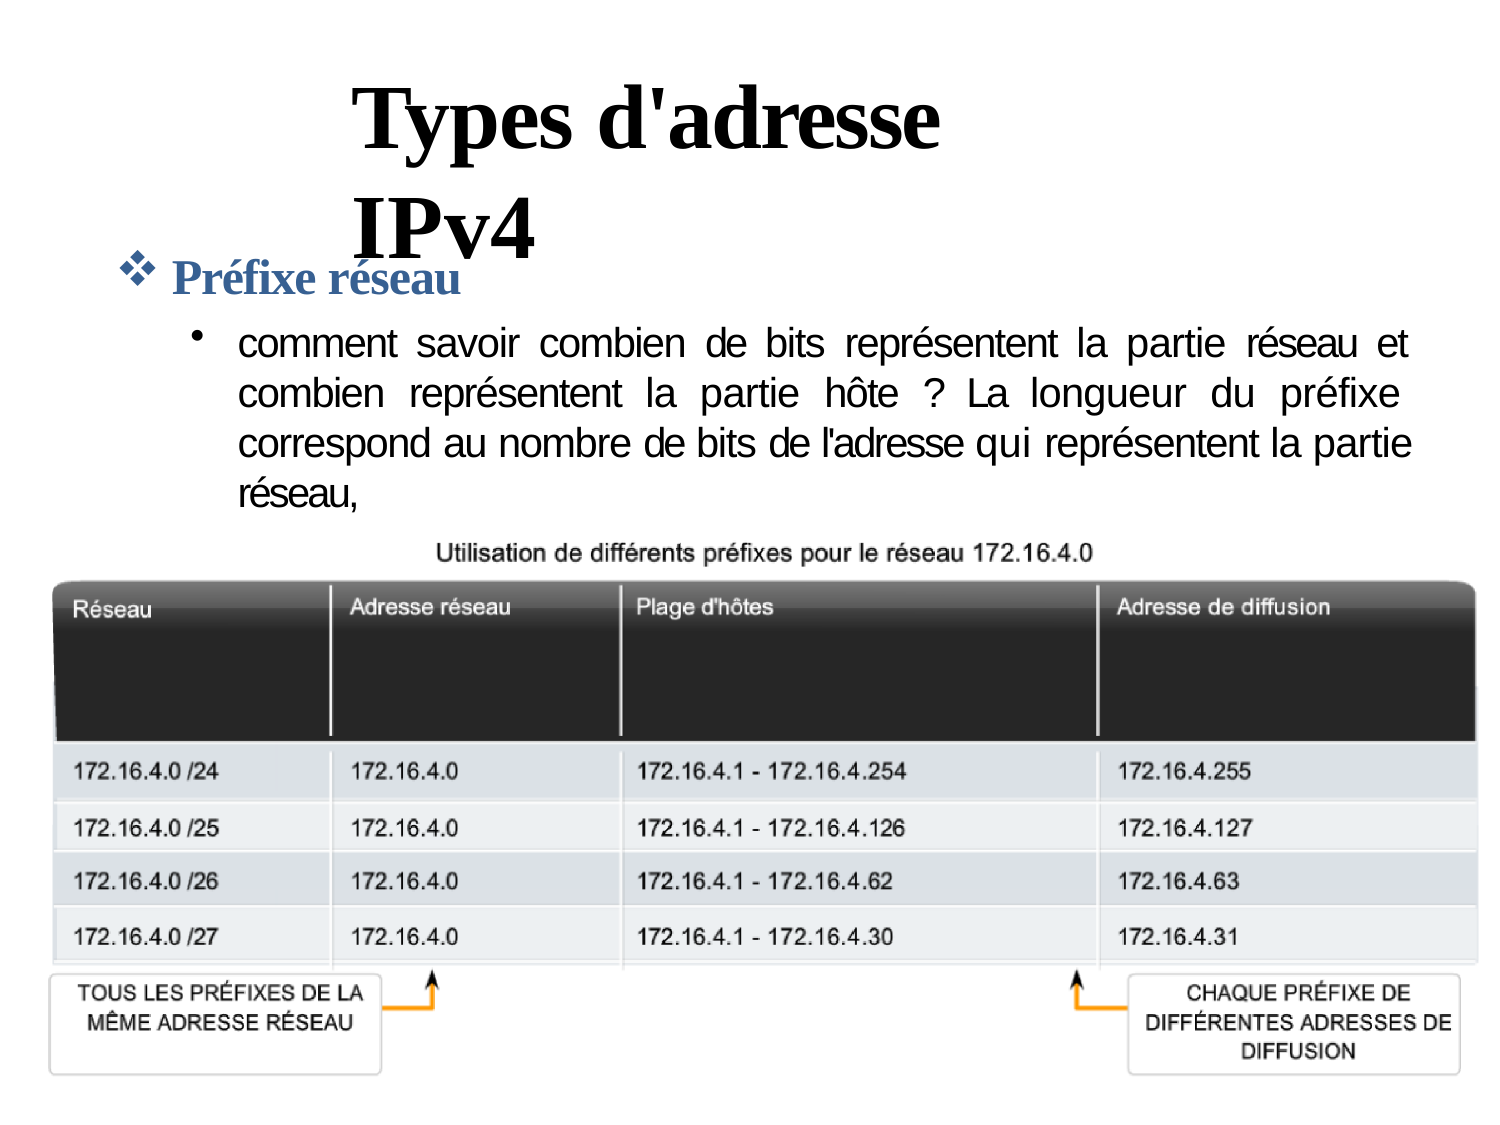

# Types d'adresse IPv4
Préfixe réseau
comment savoir combien de bits représentent la partie réseau et  combien représentent la partie hôte ? La longueur du préfixe  correspond au nombre de bits de l'adresse qui représentent la partie  réseau,